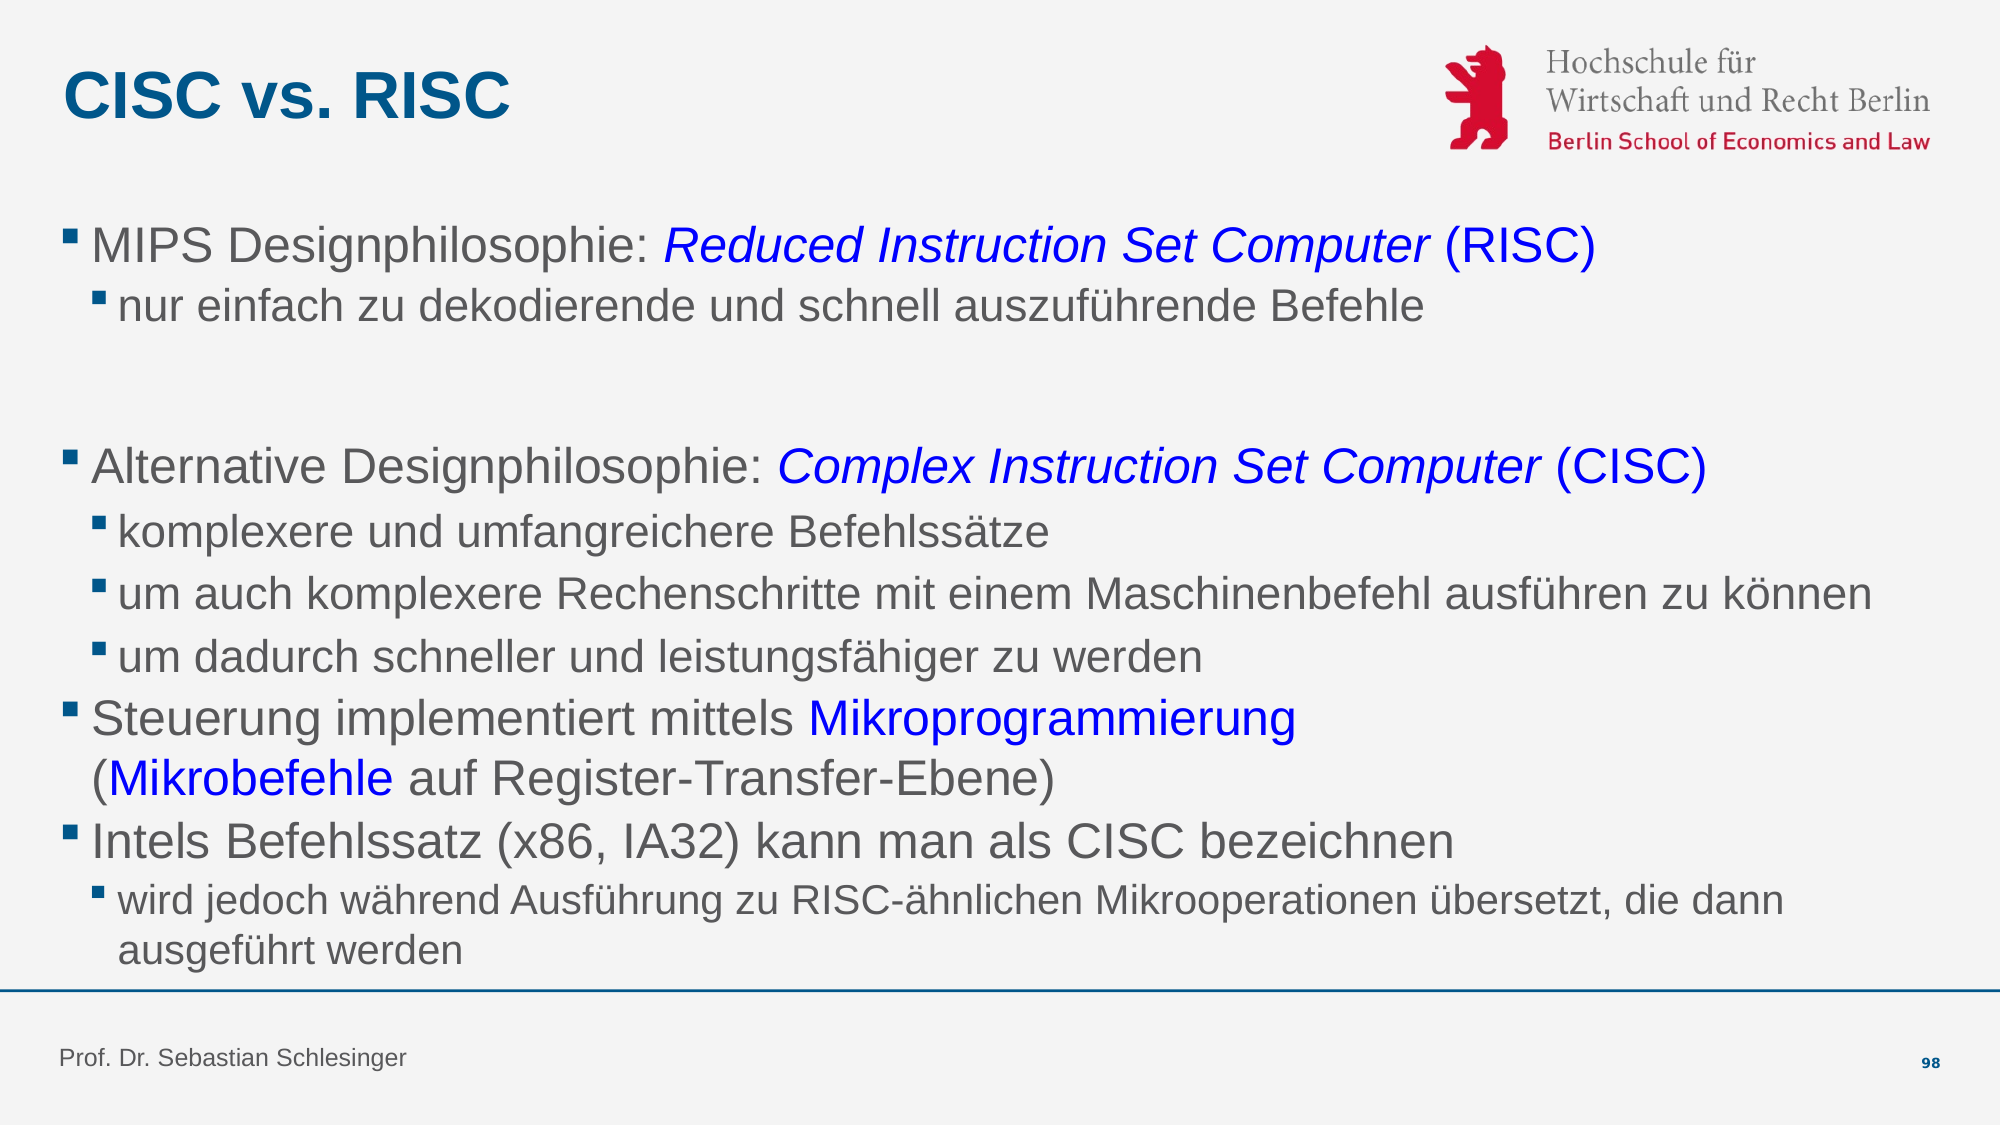

# CISC vs. RISC
MIPS Designphilosophie: Reduced Instruction Set Computer (RISC)
nur einfach zu dekodierende und schnell auszuführende Befehle

Alternative Designphilosophie: Complex Instruction Set Computer (CISC)
komplexere und umfangreichere Befehlssätze
um auch komplexere Rechenschritte mit einem Maschinenbefehl ausführen zu können
um dadurch schneller und leistungsfähiger zu werden
Steuerung implementiert mittels Mikroprogrammierung
(Mikrobefehle auf Register-Transfer-Ebene)
Intels Befehlssatz (x86, IA32) kann man als CISC bezeichnen
wird jedoch während Ausführung zu RISC-ähnlichen Mikrooperationen übersetzt, die dann ausgeführt werden

Prof. Dr. Sebastian Schlesinger
98